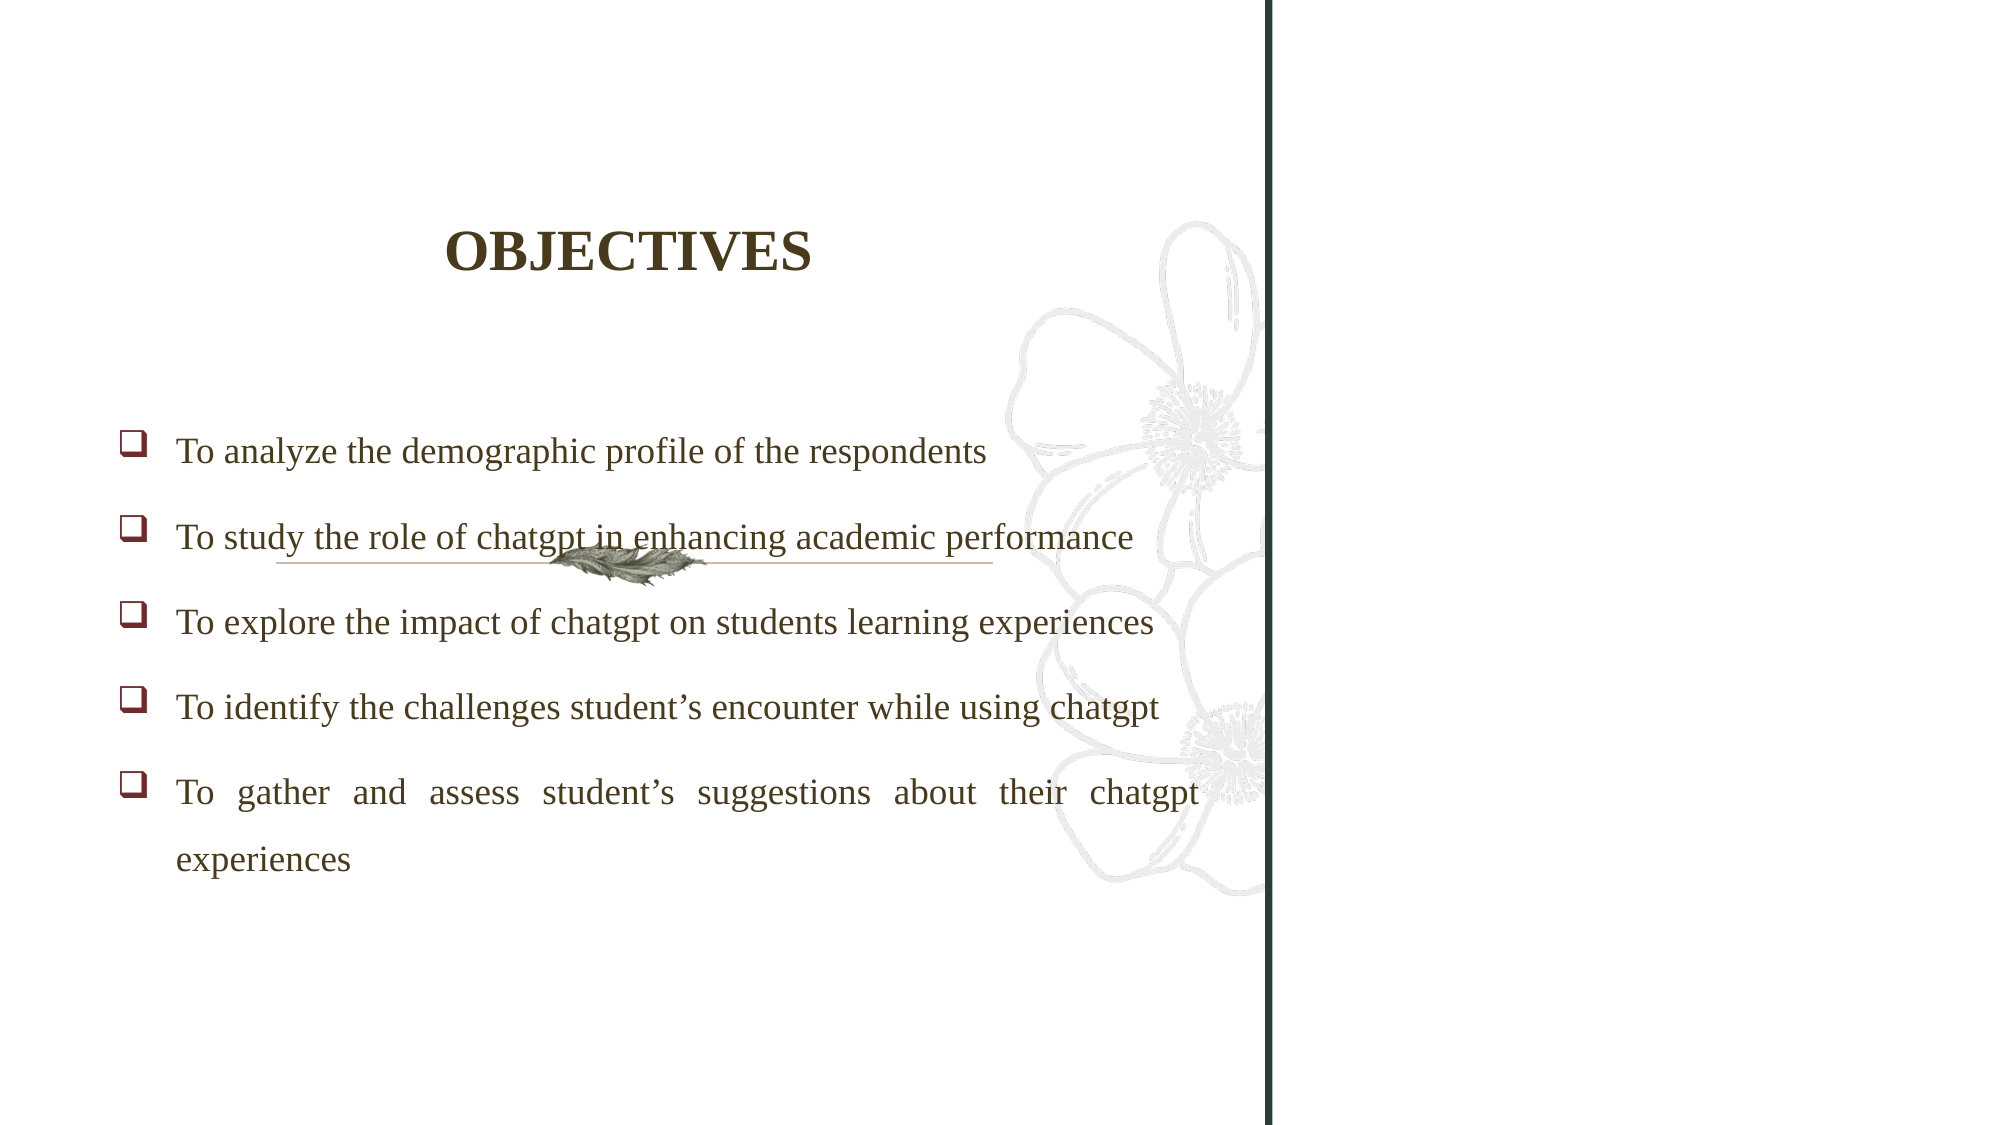

# OBJECTIVES
To analyze the demographic profile of the respondents
To study the role of chatgpt in enhancing academic performance
To explore the impact of chatgpt on students learning experiences
To identify the challenges student’s encounter while using chatgpt
To gather and assess student’s suggestions about their chatgpt experiences